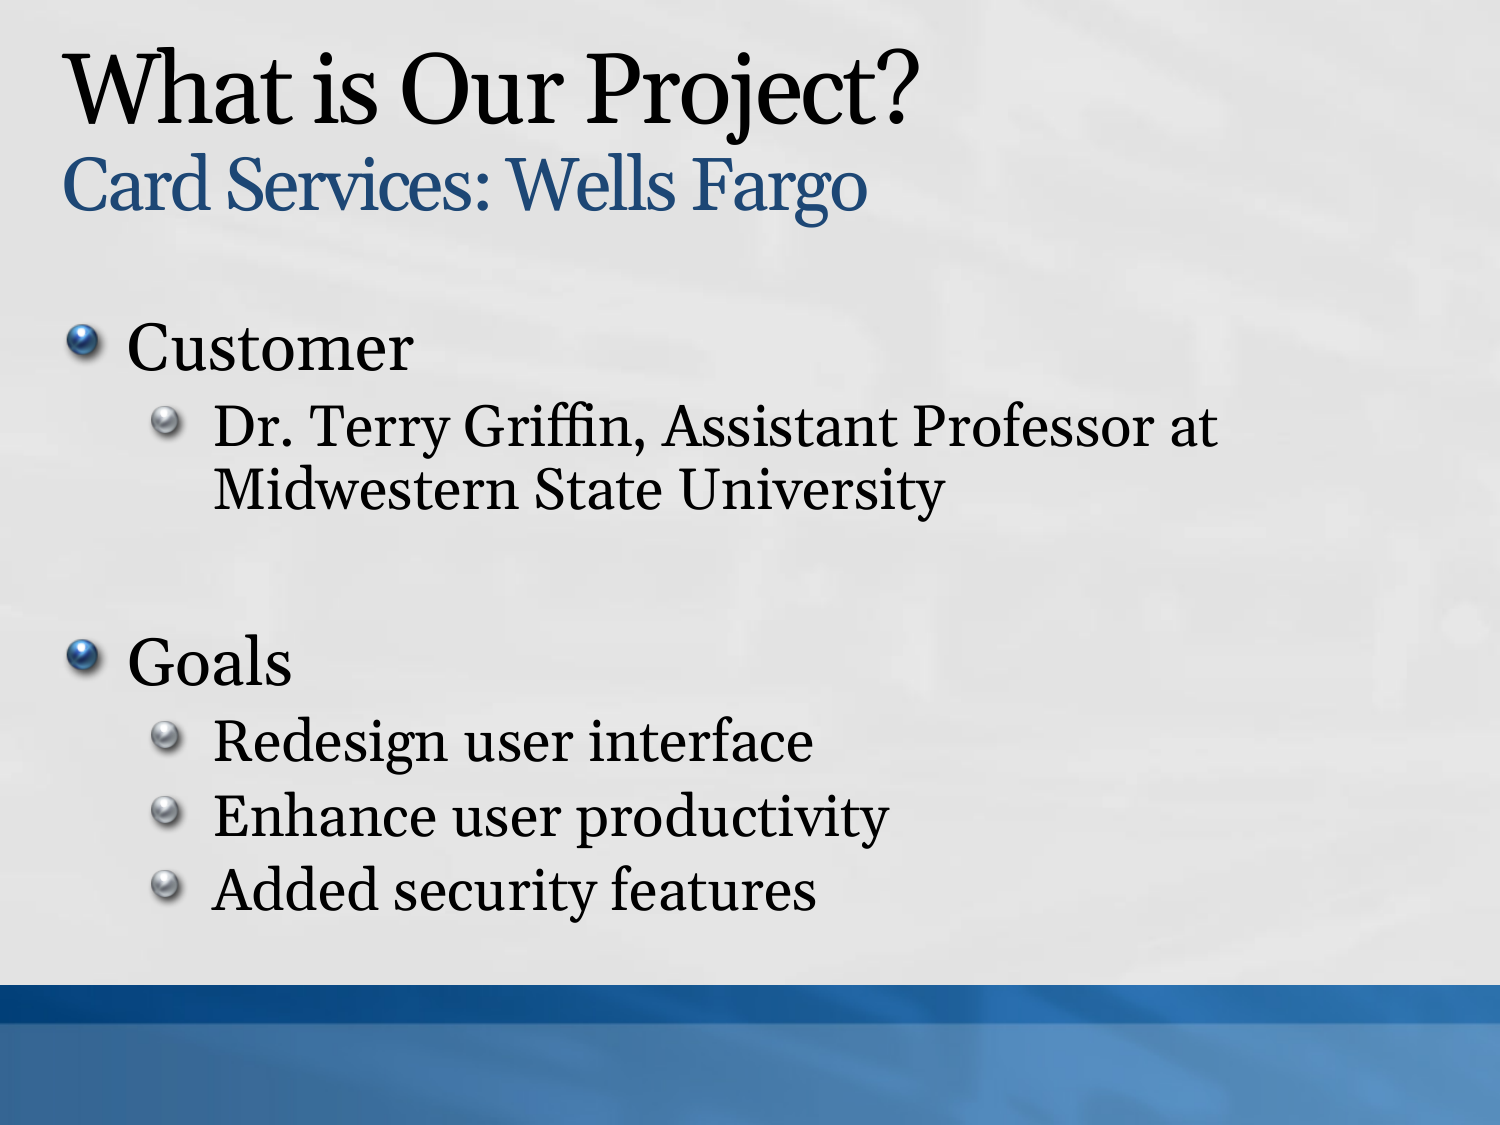

# What is Our Project? Card Services: Wells Fargo
Customer
Dr. Terry Griffin, Assistant Professor at Midwestern State University

Goals
Redesign user interface
Enhance user productivity
Added security features